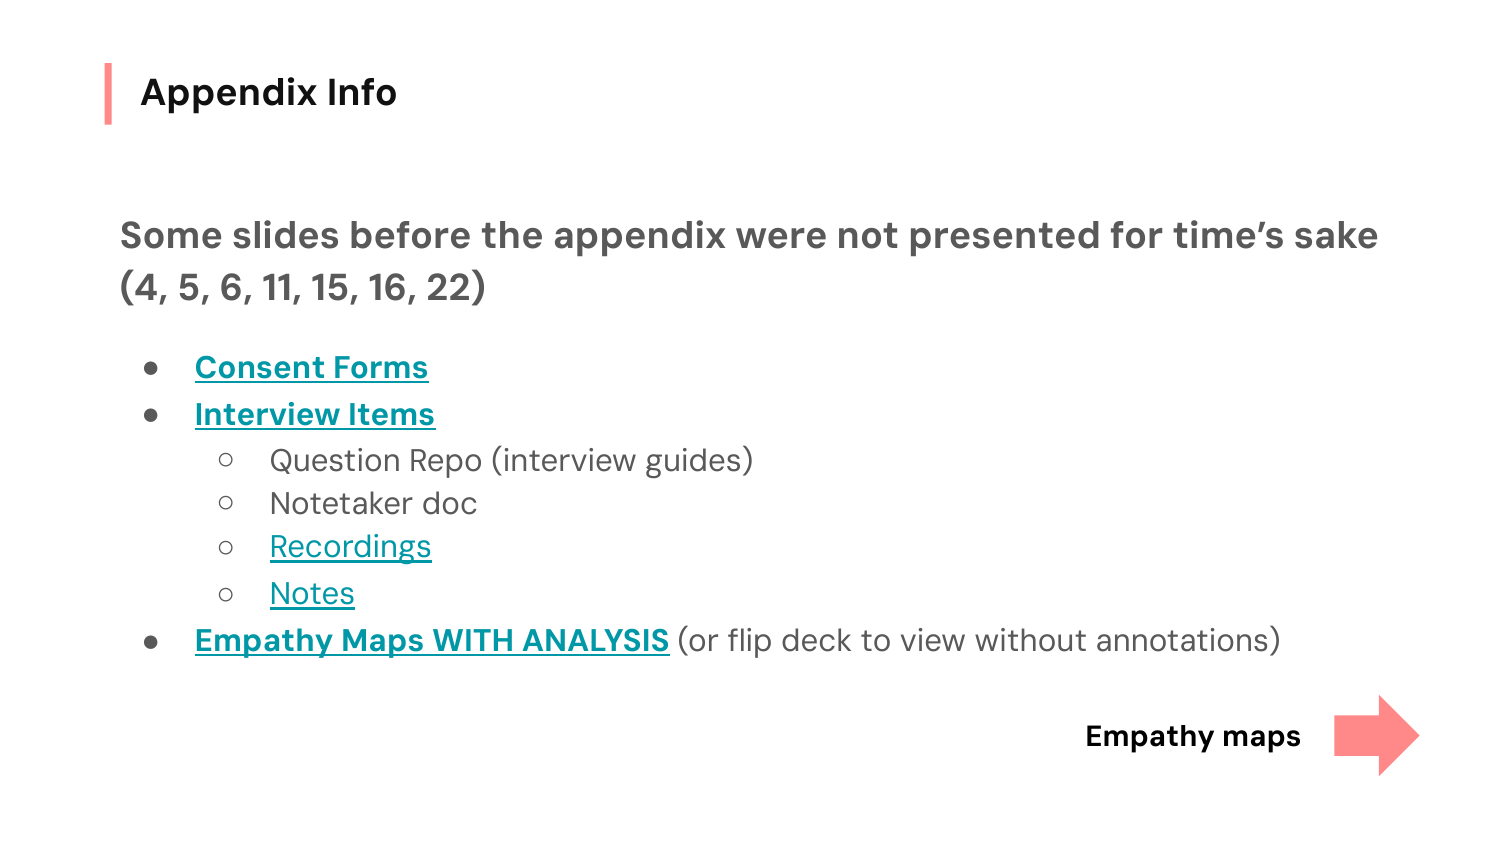

Appendix Info

Some slides before the appendix were not presented for time’s sake (4, 5, 6, 11, 15, 16, 22)
Consent Forms
Interview Items
Question Repo (interview guides)
Notetaker doc
Recordings
Notes
Empathy Maps WITH ANALYSIS (or flip deck to view without annotations)

Empathy maps